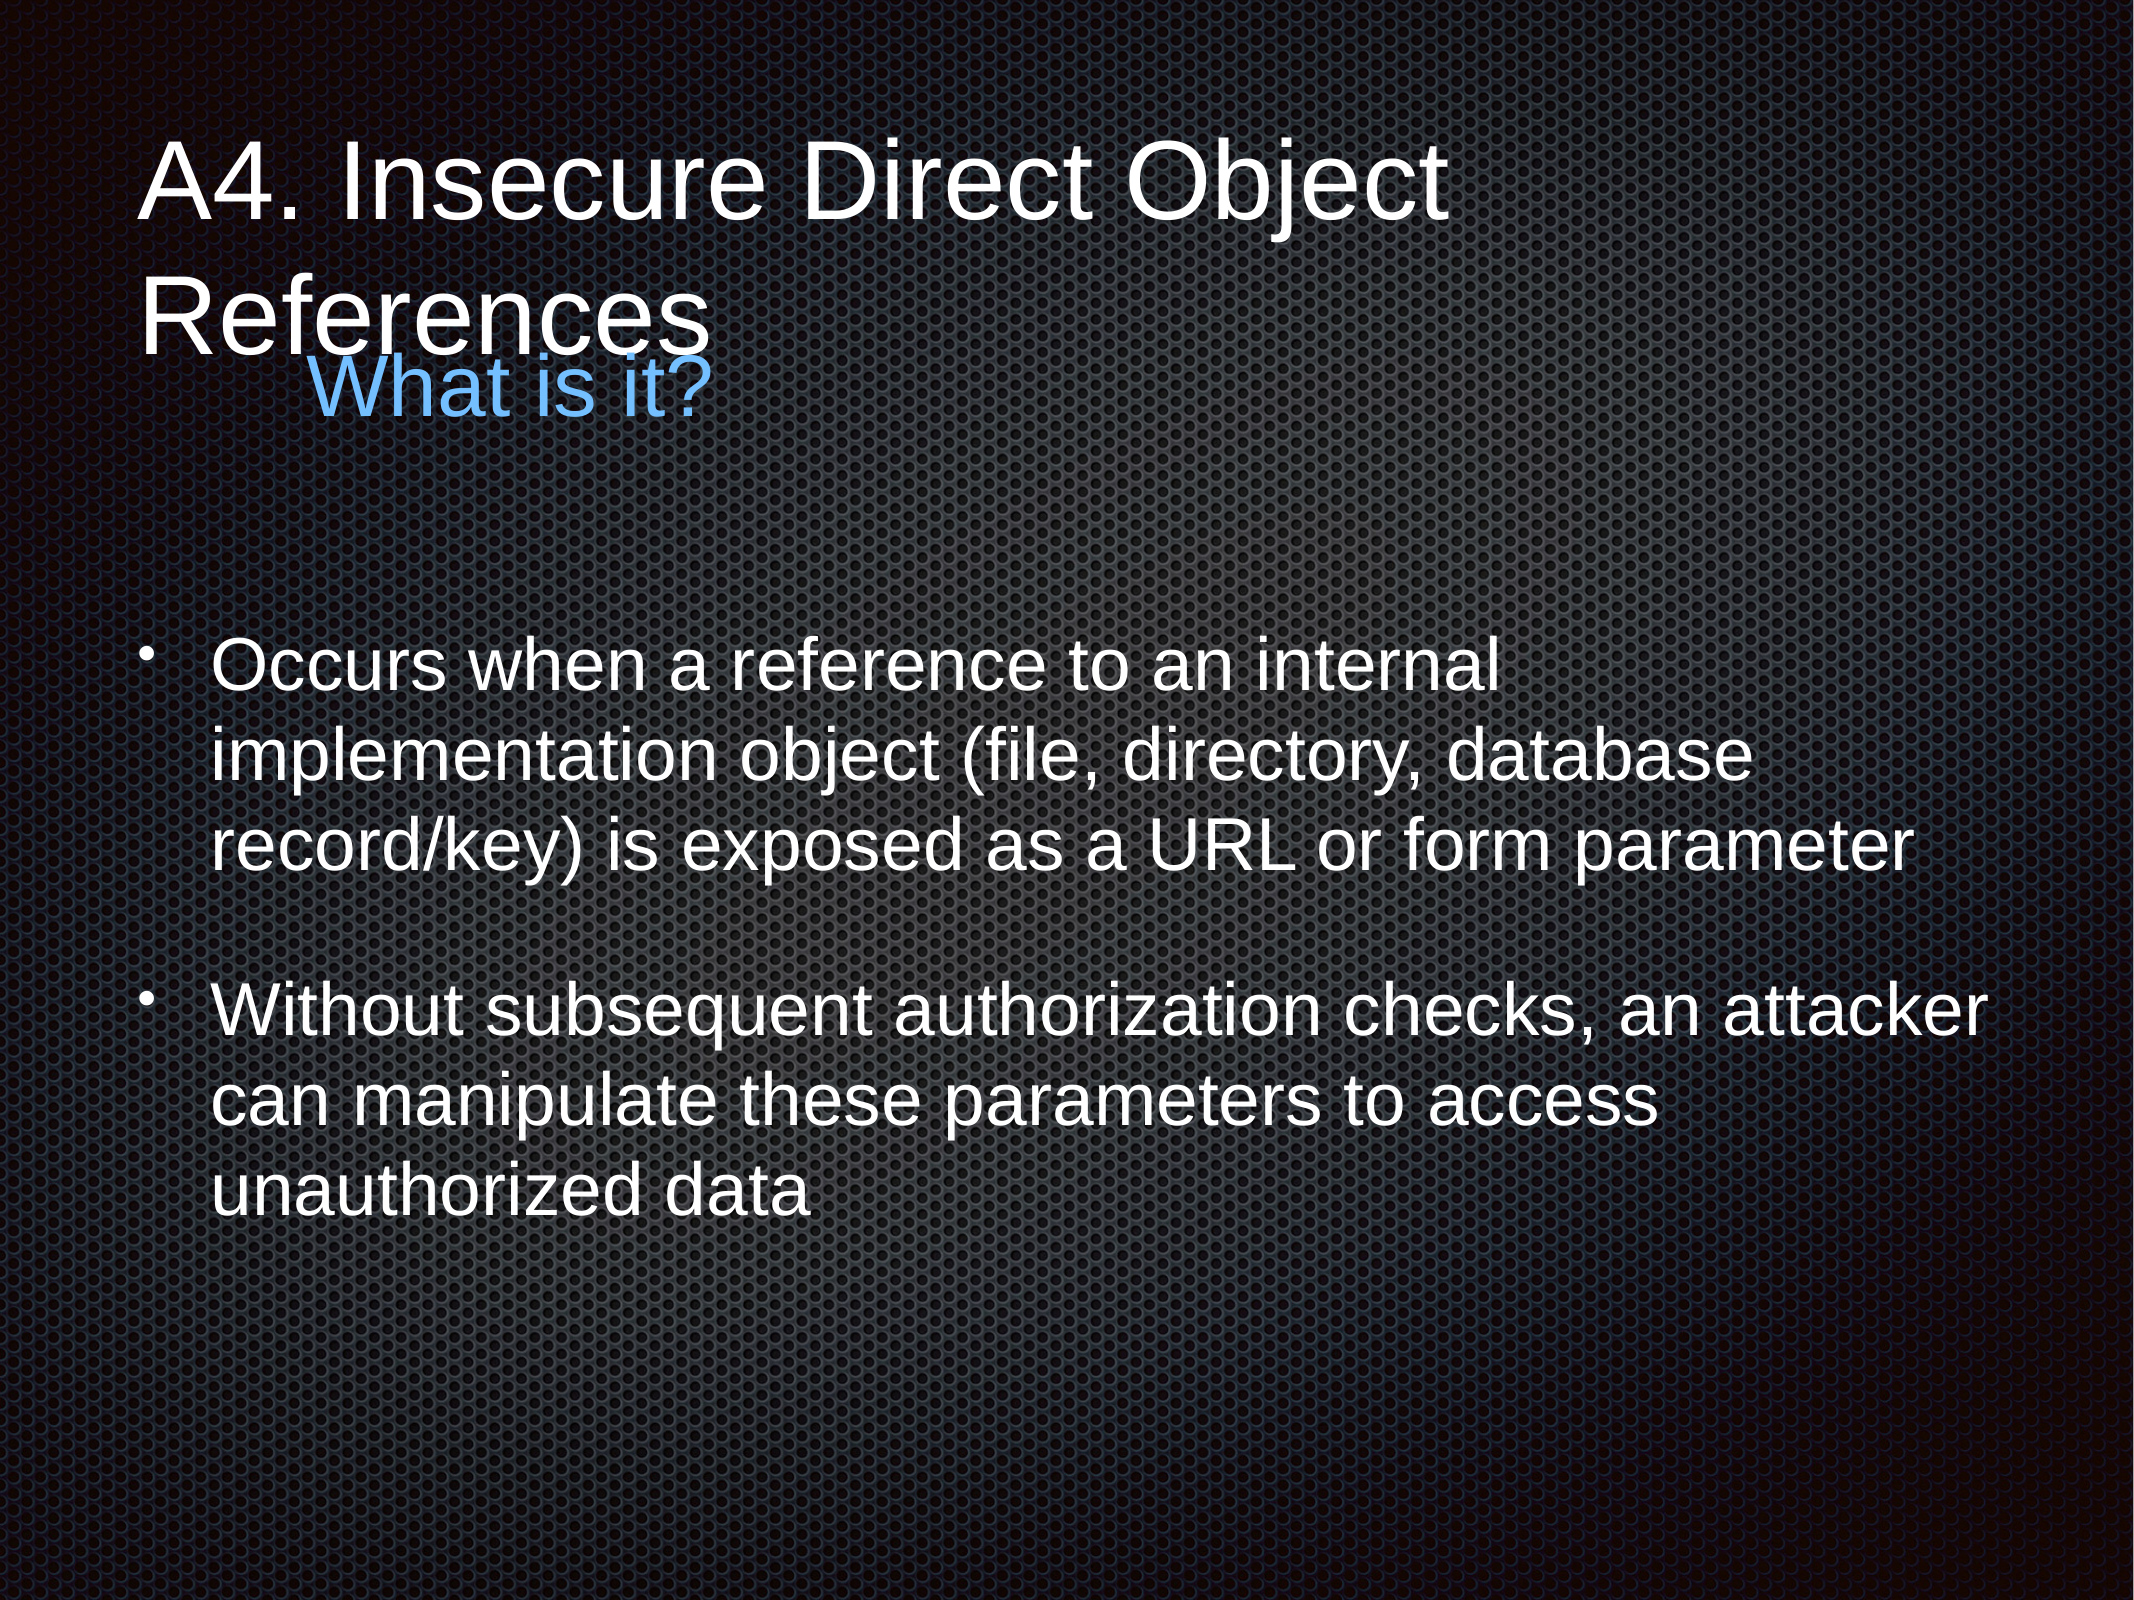

# A4. Insecure Direct Object References
What is it?
Occurs when a reference to an internal implementation object (file, directory, database record/key) is exposed as a URL or form parameter
Without subsequent authorization checks, an attacker can manipulate these parameters to access unauthorized data